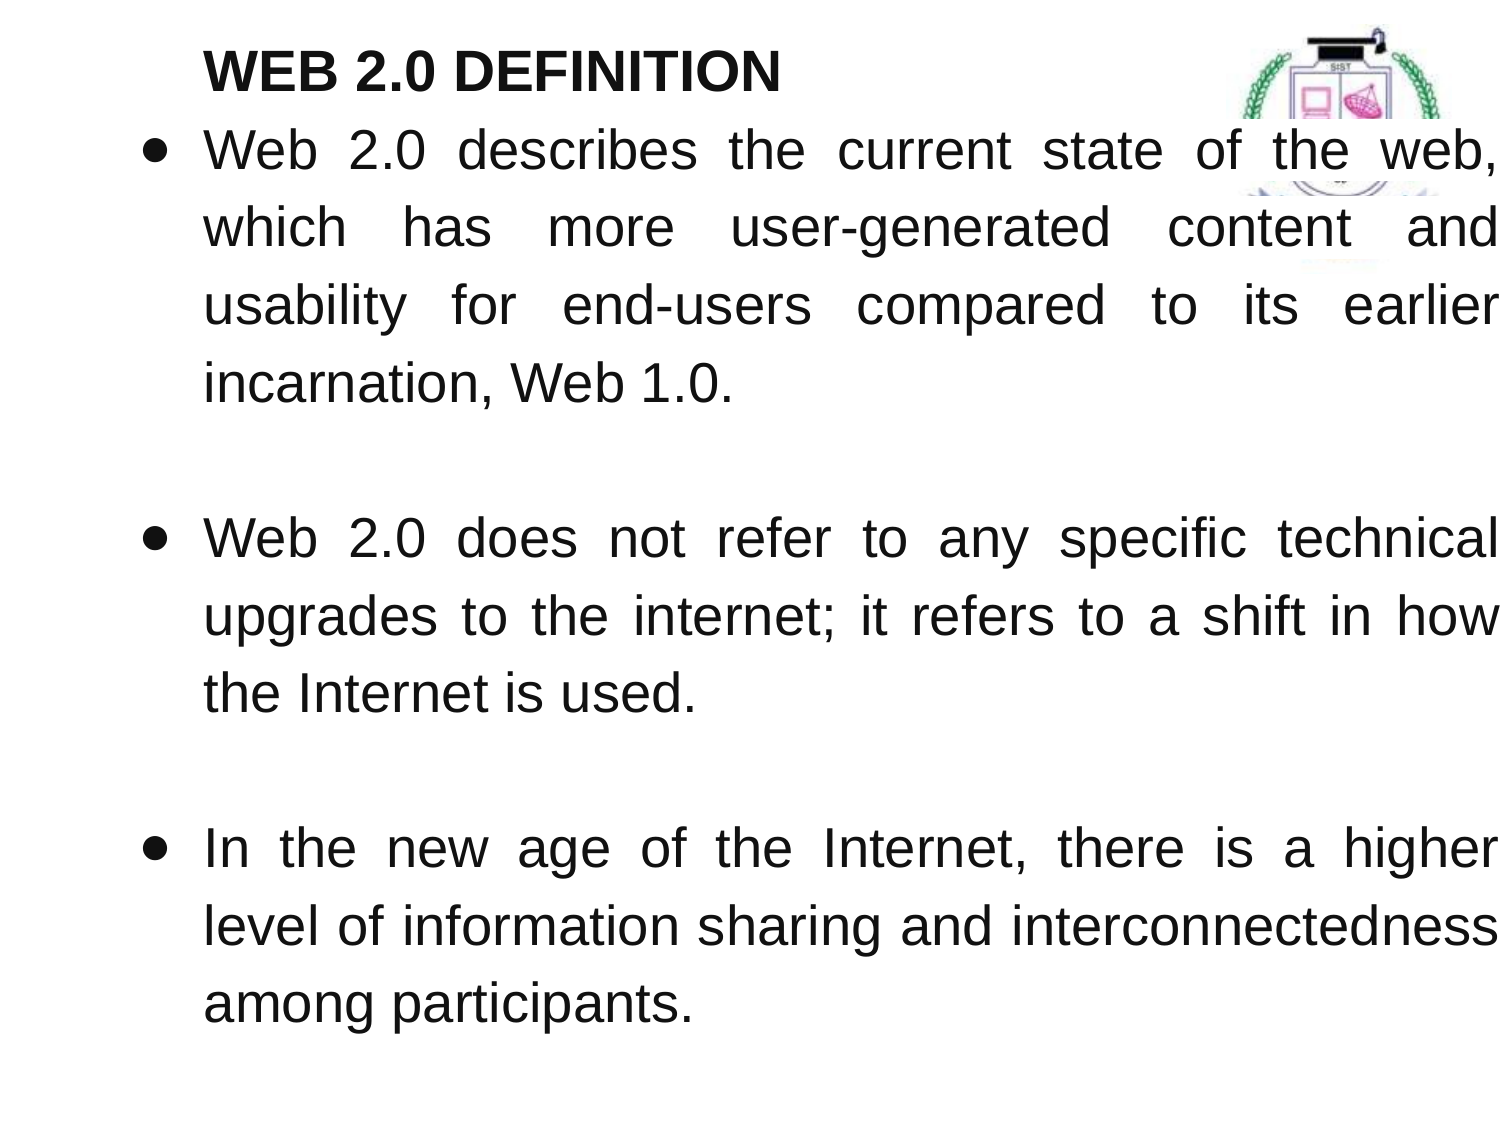

# WEB 2.0 DEFINITION
Web 2.0 describes the current state of the web, which has more user-generated content and usability for end-users compared to its earlier incarnation, Web 1.0.

Web 2.0 does not refer to any specific technical upgrades to the internet; it refers to a shift in how the Internet is used.

In the new age of the Internet, there is a higher level of information sharing and interconnectedness among participants.